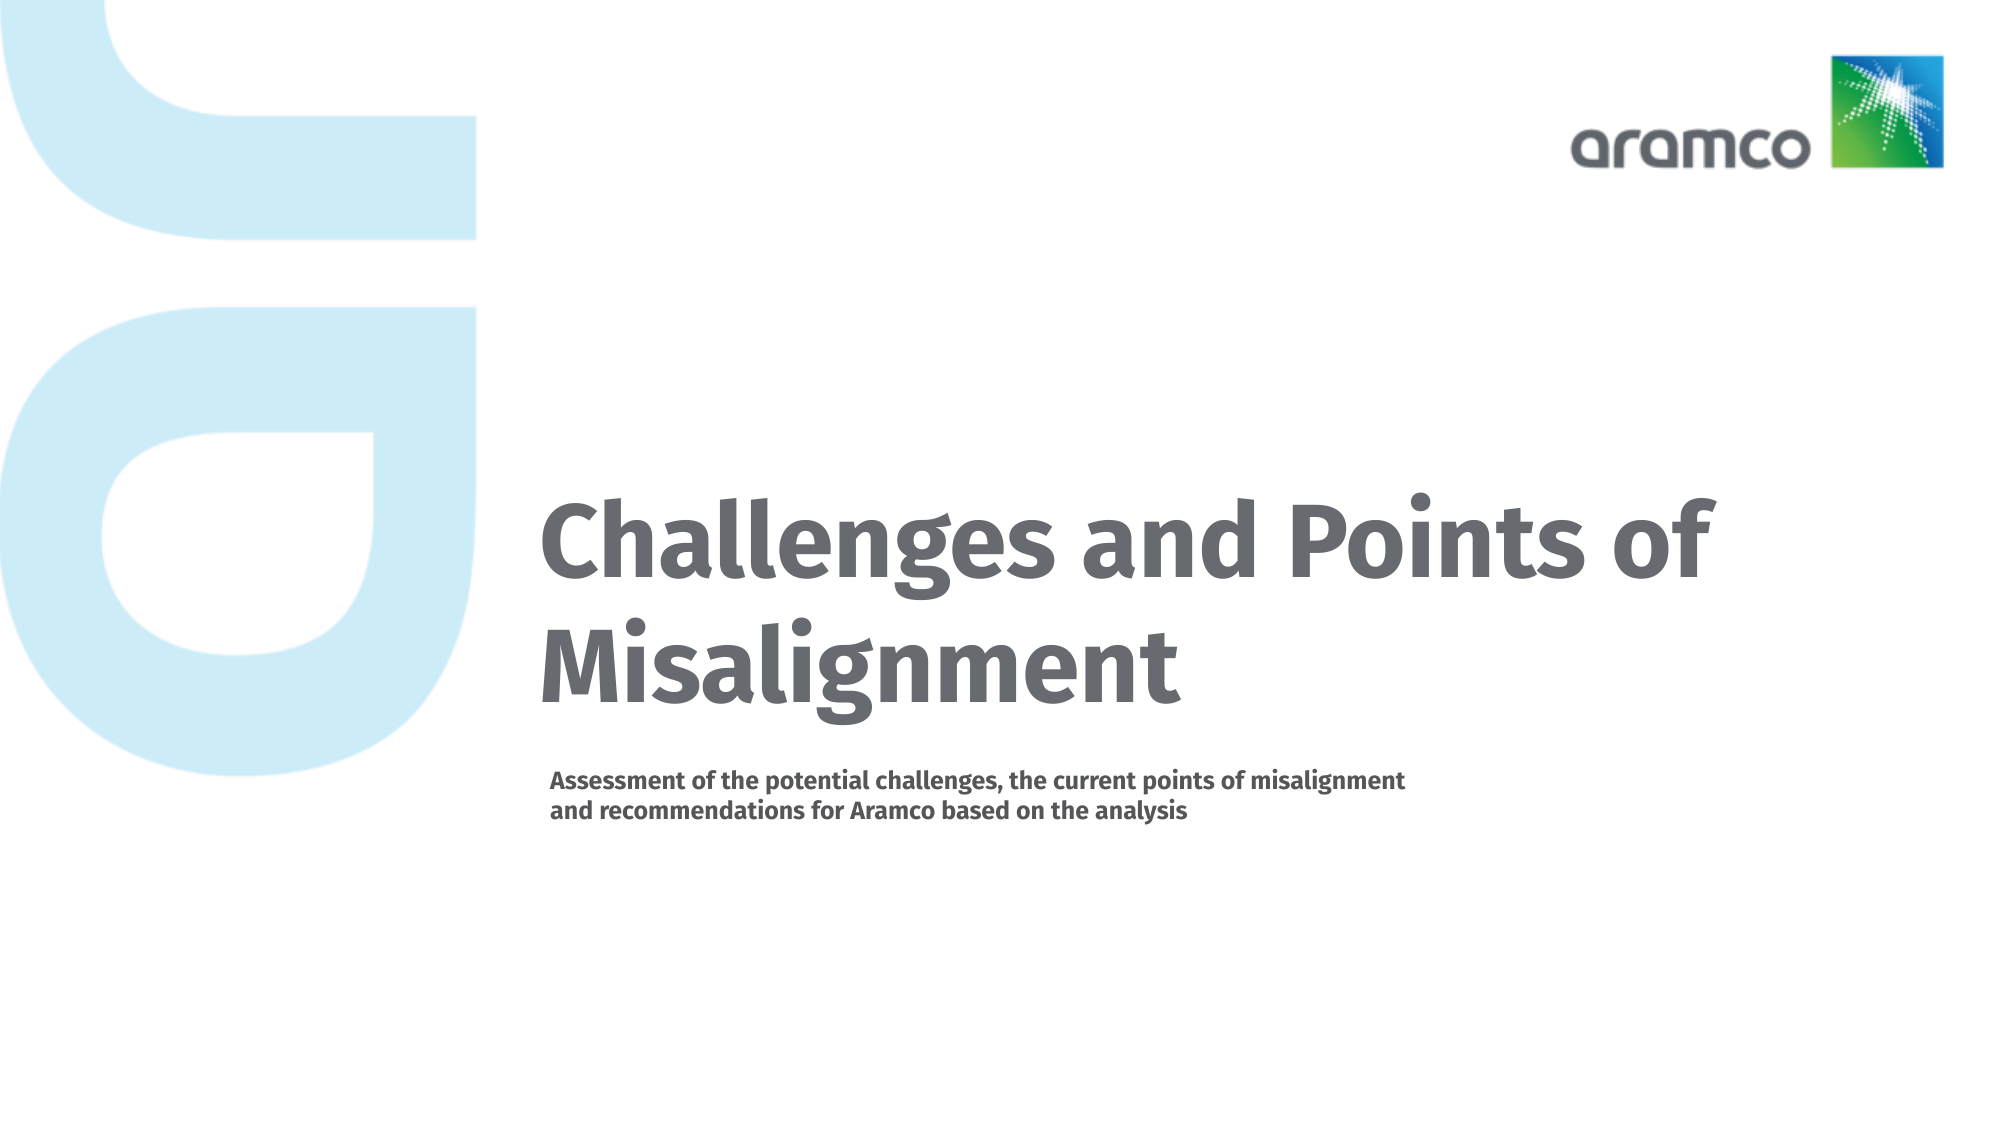

# Challenges and Points of Misalignment
Assessment of the potential challenges, the current points of misalignment and recommendations for Aramco based on the analysis